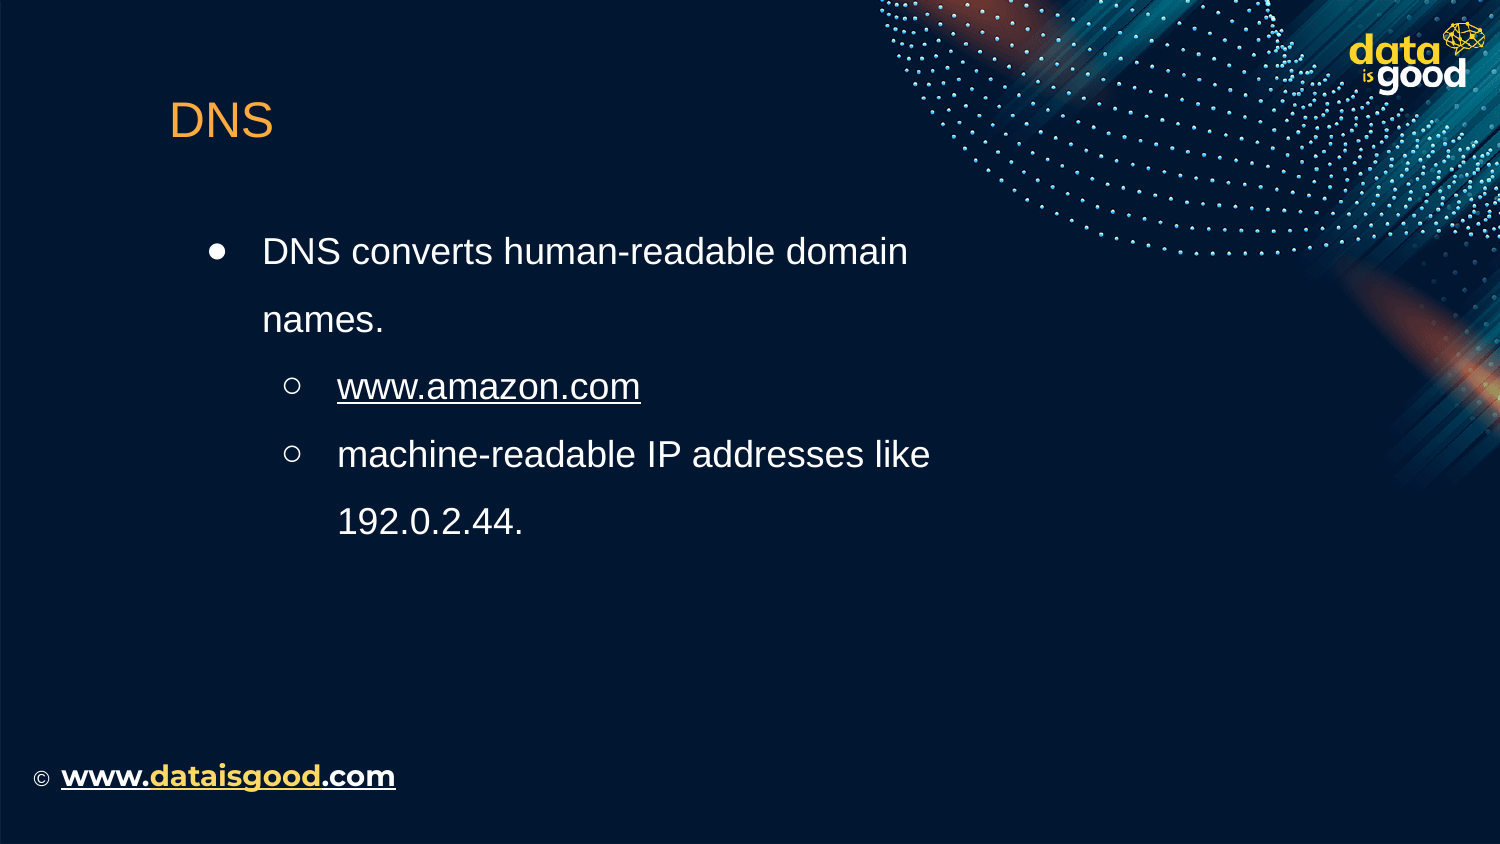

# DNS
DNS converts human-readable domain names.
www.amazon.com
machine-readable IP addresses like 192.0.2.44.